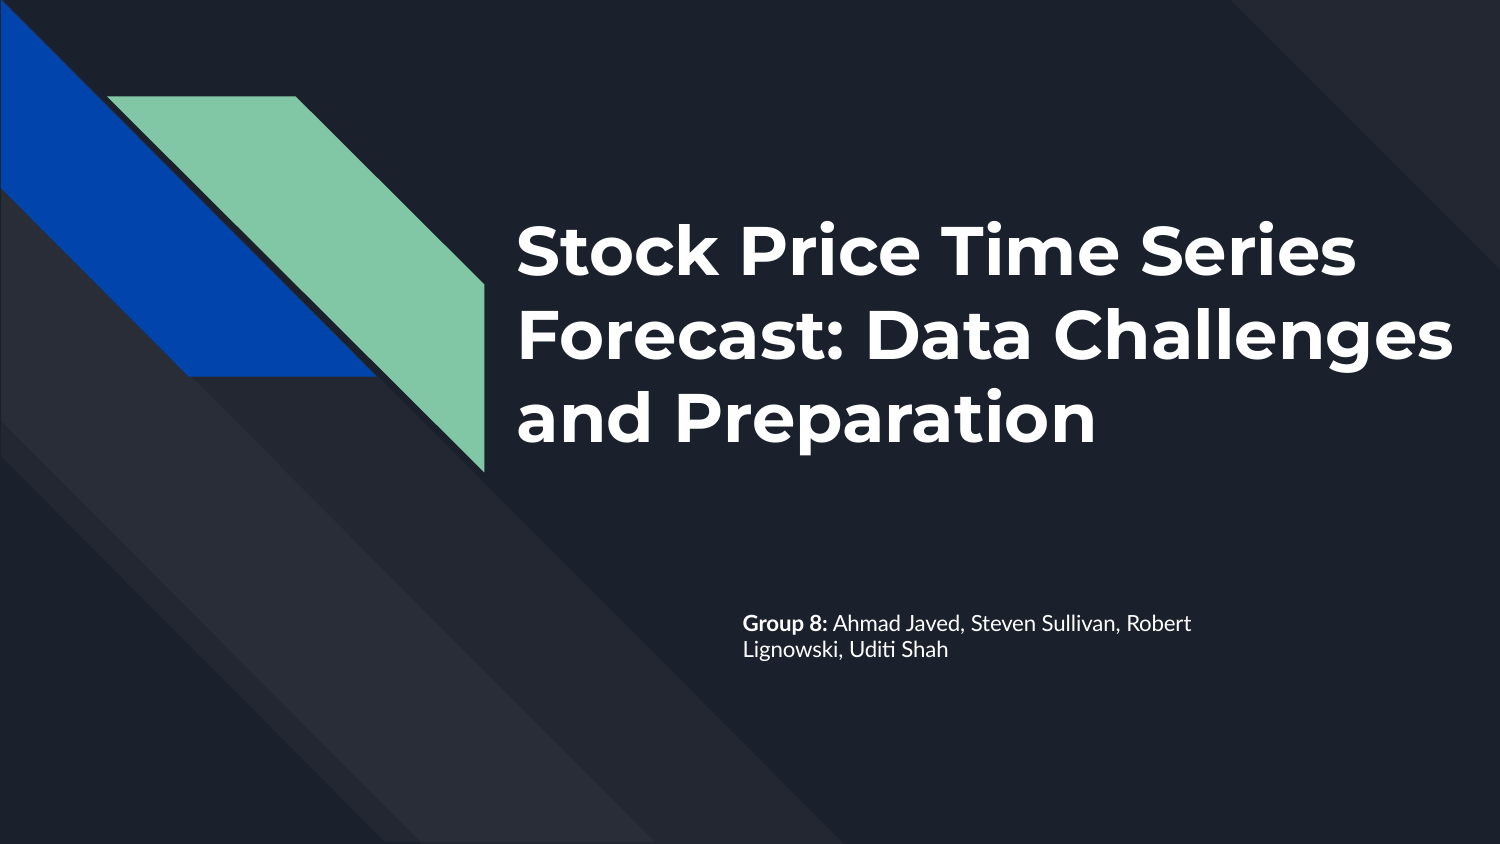

# Stock Price Time Series Forecast: Data Challenges and Preparation
Group 8: Ahmad Javed, Steven Sullivan, Robert Lignowski, Uditi Shah